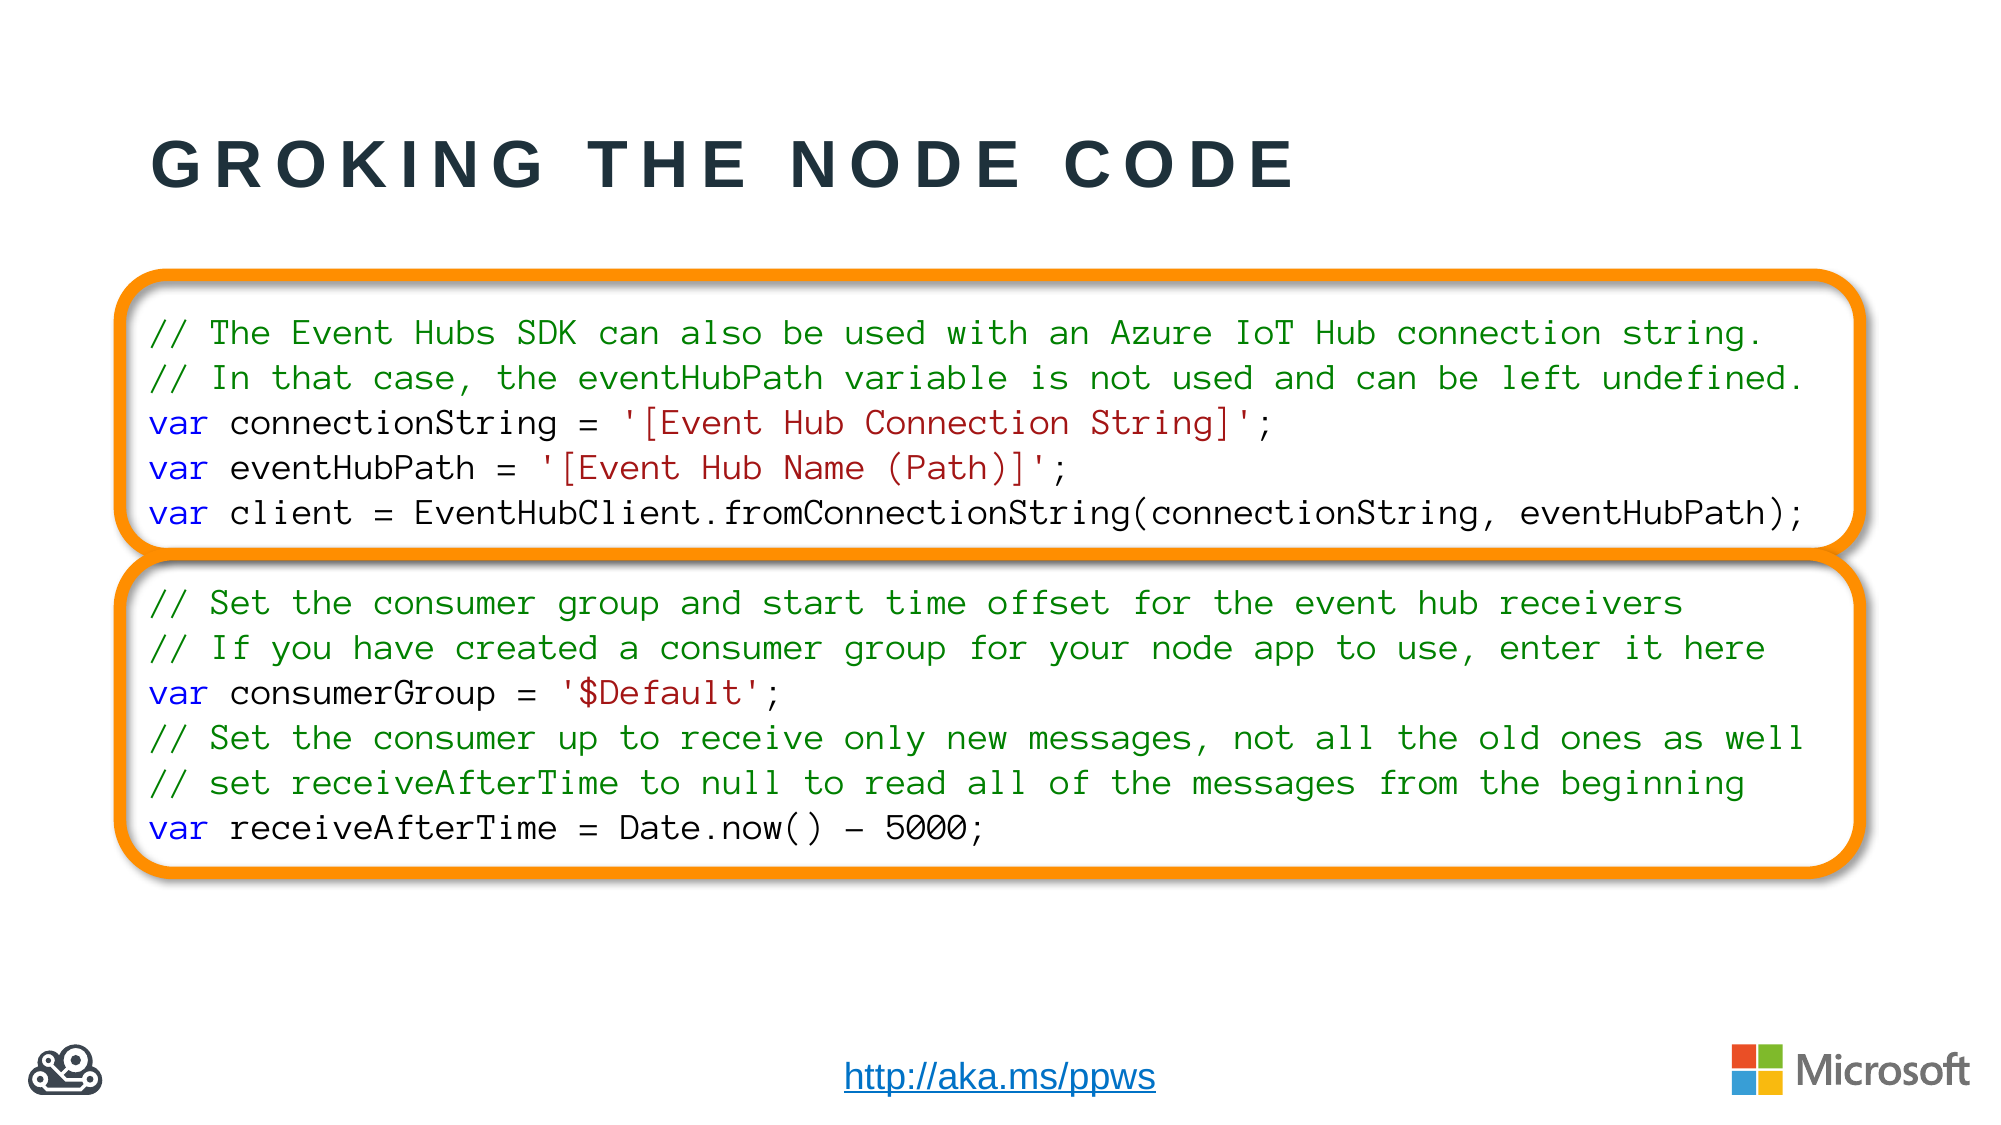

# Groking the node code

// The Event Hubs SDK can also be used with an Azure IoT Hub connection string.
// In that case, the eventHubPath variable is not used and can be left undefined.
var connectionString = '[Event Hub Connection String]';
var eventHubPath = '[Event Hub Name (Path)]';
var client = EventHubClient.fromConnectionString(connectionString, eventHubPath);

// Set the consumer group and start time offset for the event hub receivers
// If you have created a consumer group for your node app to use, enter it here
var consumerGroup = '$Default';
// Set the consumer up to receive only new messages, not all the old ones as well
// set receiveAfterTime to null to read all of the messages from the beginning
var receiveAfterTime = Date.now() - 5000;